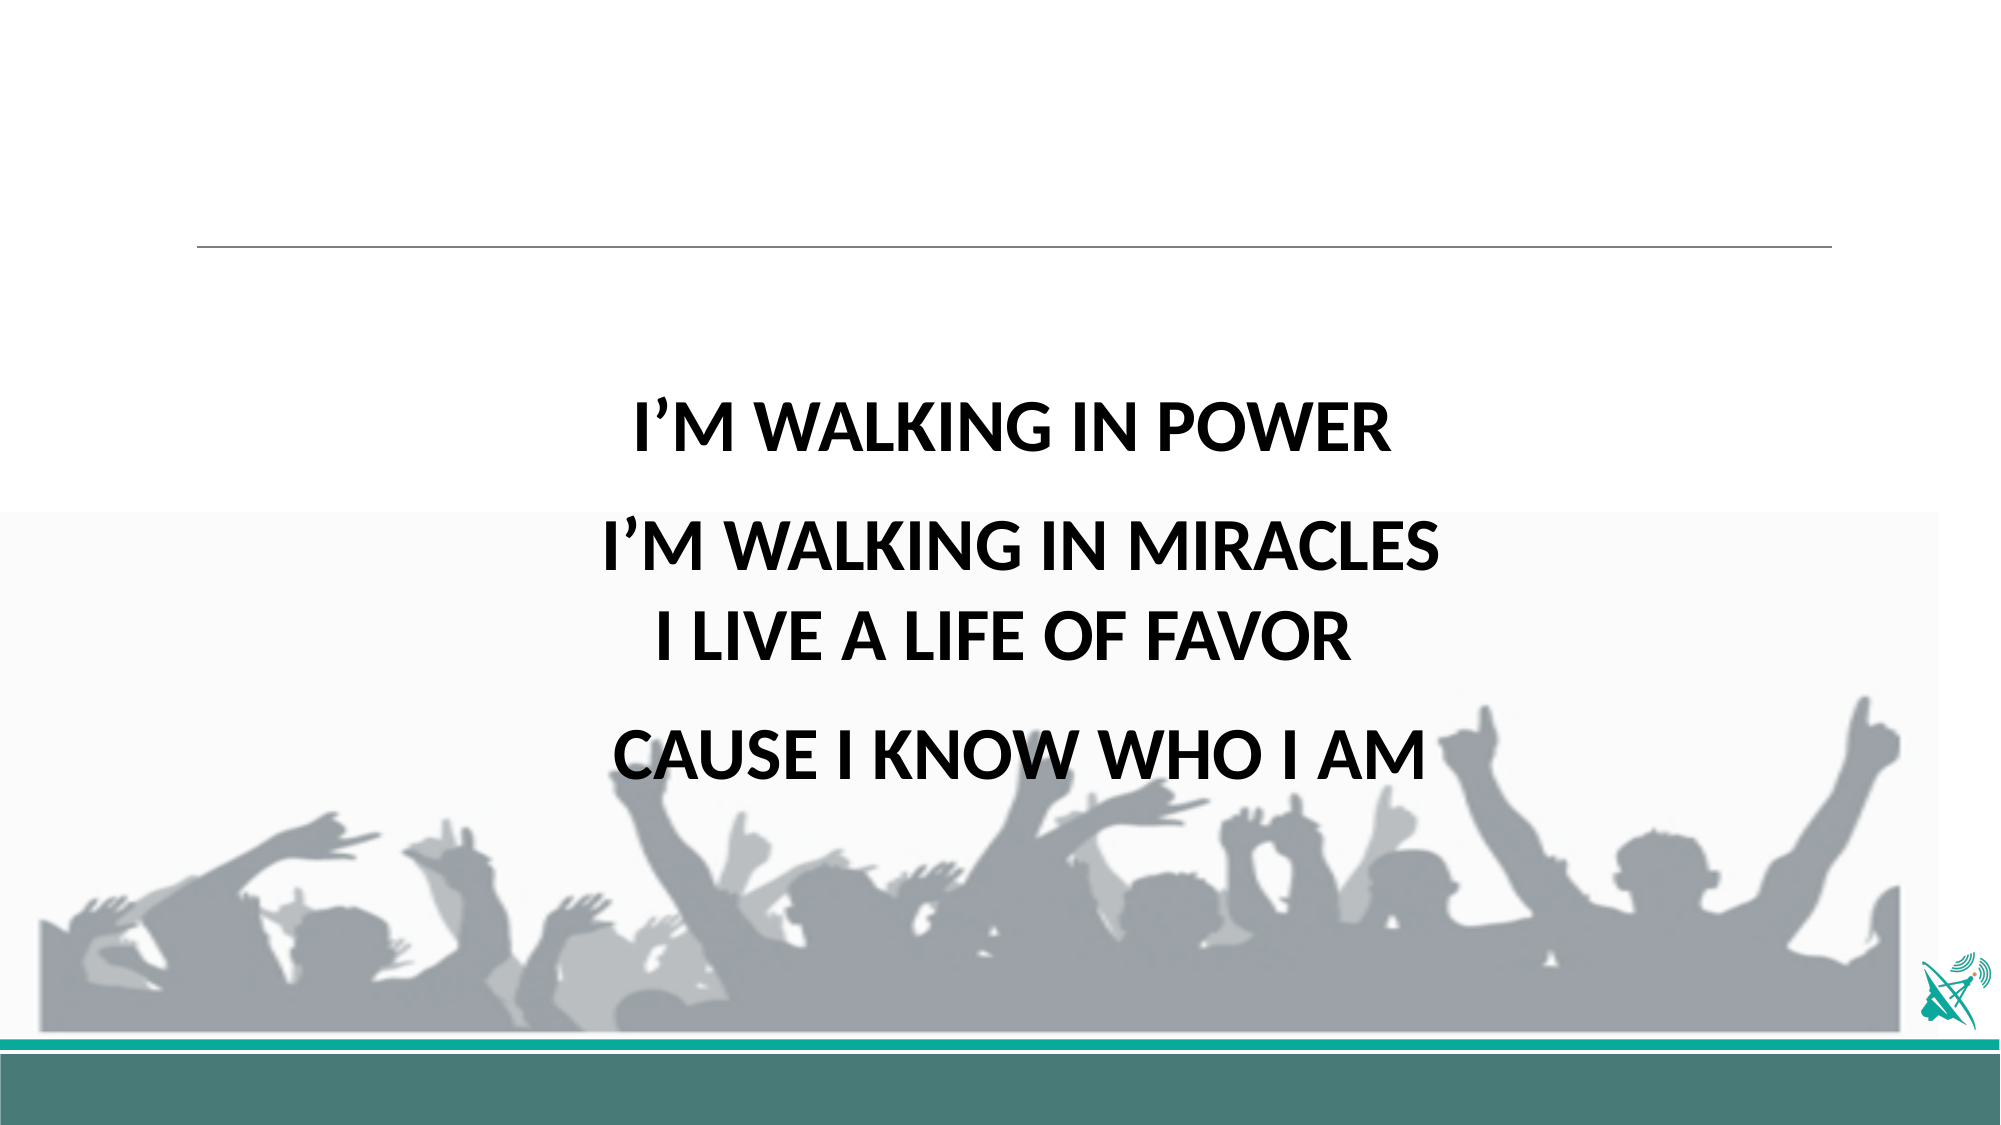

I’M WALKING IN POWER
I’M WALKING IN MIRACLES
I LIVE A LIFE OF FAVOR
CAUSE I KNOW WHO I AM